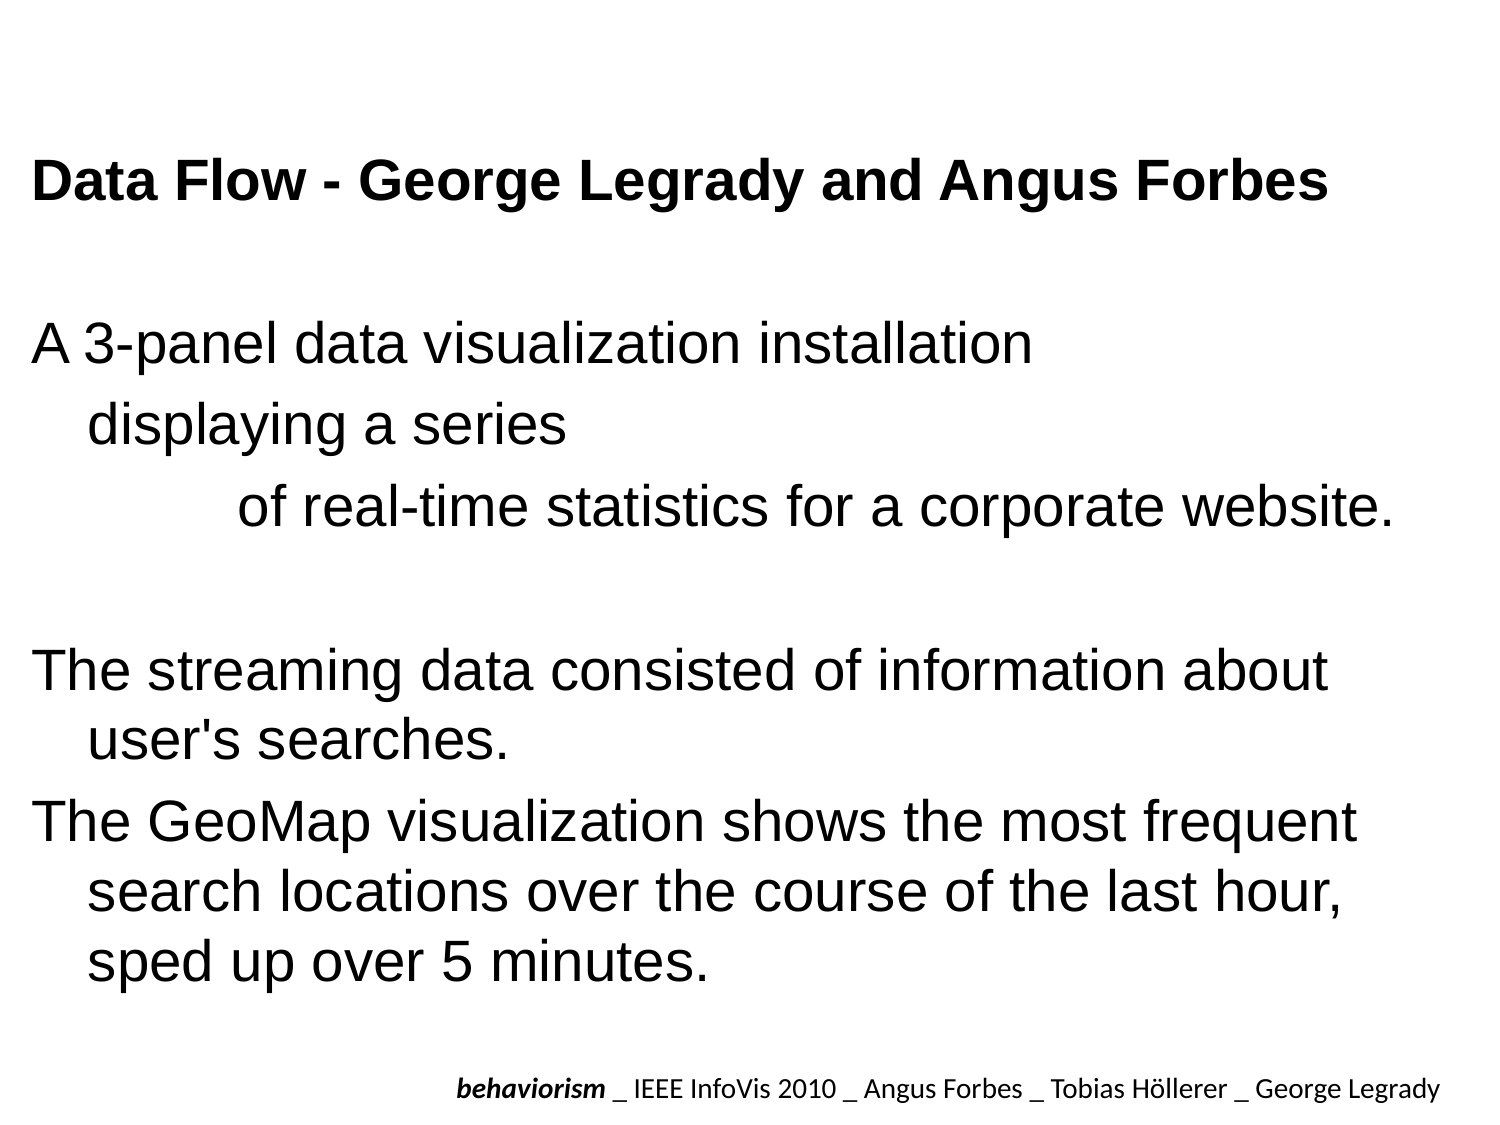

#
Data Flow - George Legrady and Angus Forbes

A 3-panel data visualization installation
	displaying a series
		of real-time statistics for a corporate website.

The streaming data consisted of information about user's searches.
The GeoMap visualization shows the most frequent search locations over the course of the last hour, sped up over 5 minutes.